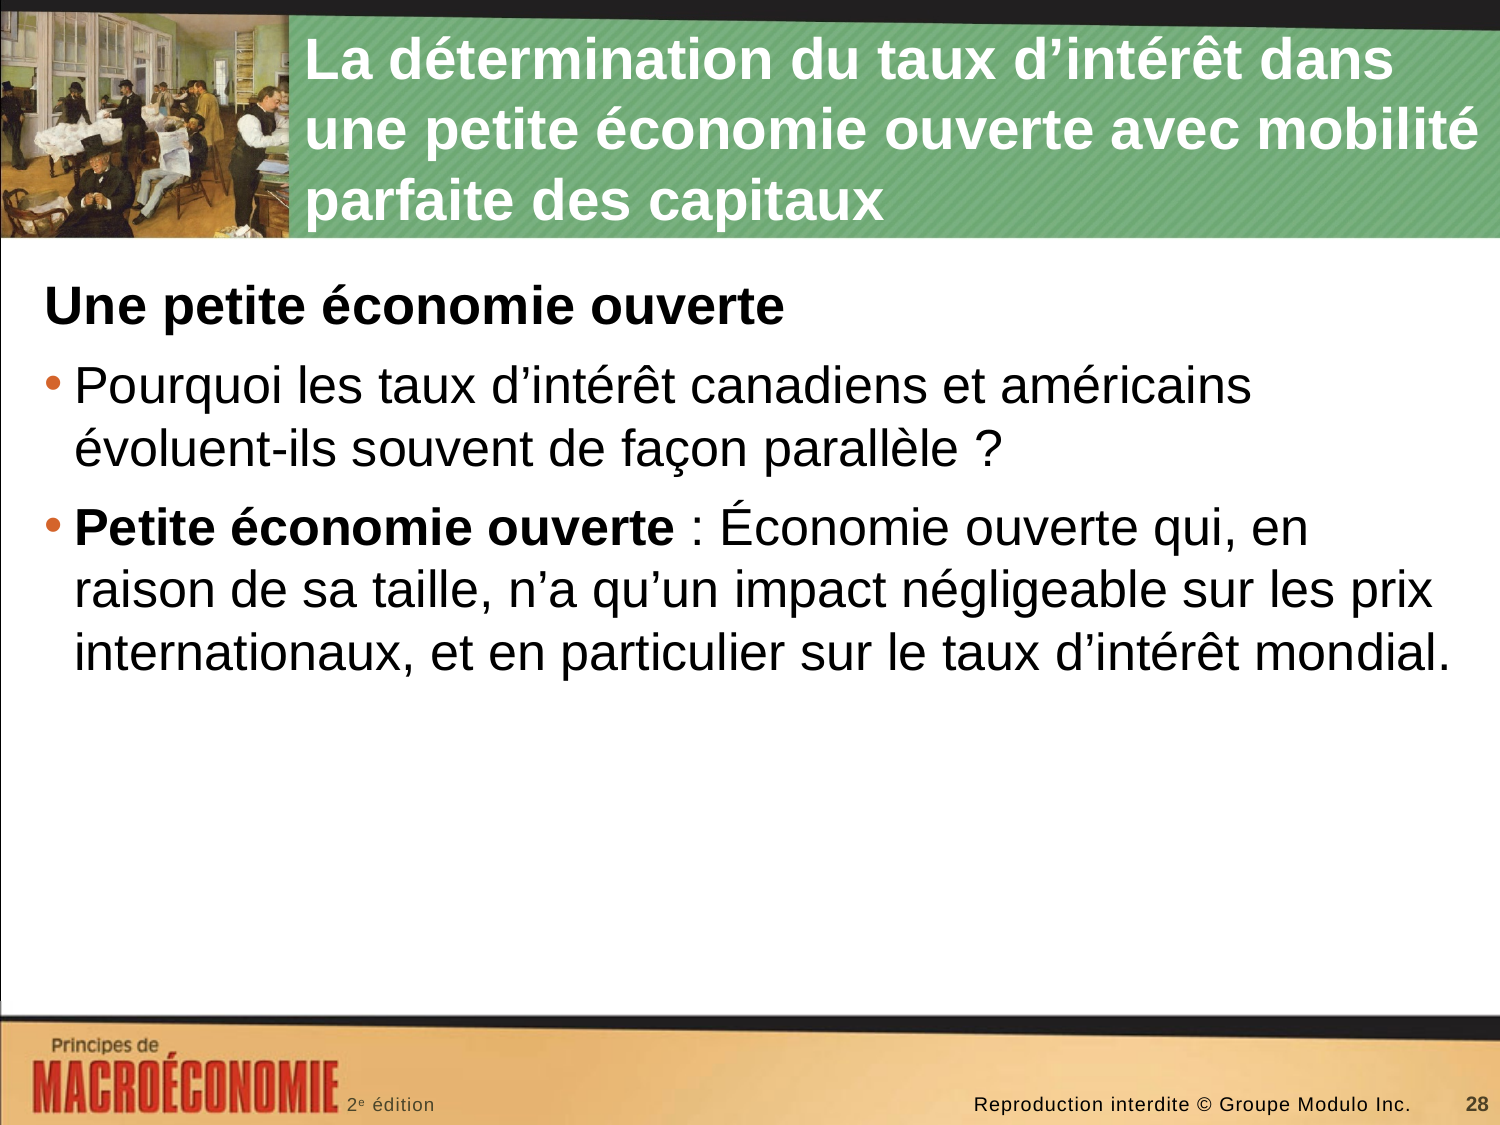

# La détermination du taux d’intérêt dans une petite économie ouverte avec mobilité parfaite des capitaux
Une petite économie ouverte
Pourquoi les taux d’intérêt canadiens et américains évoluent-ils souvent de façon parallèle ?
Petite économie ouverte : Économie ouverte qui, en raison de sa taille, n’a qu’un impact négligeable sur les prix internationaux, et en particulier sur le taux d’intérêt mondial.
28